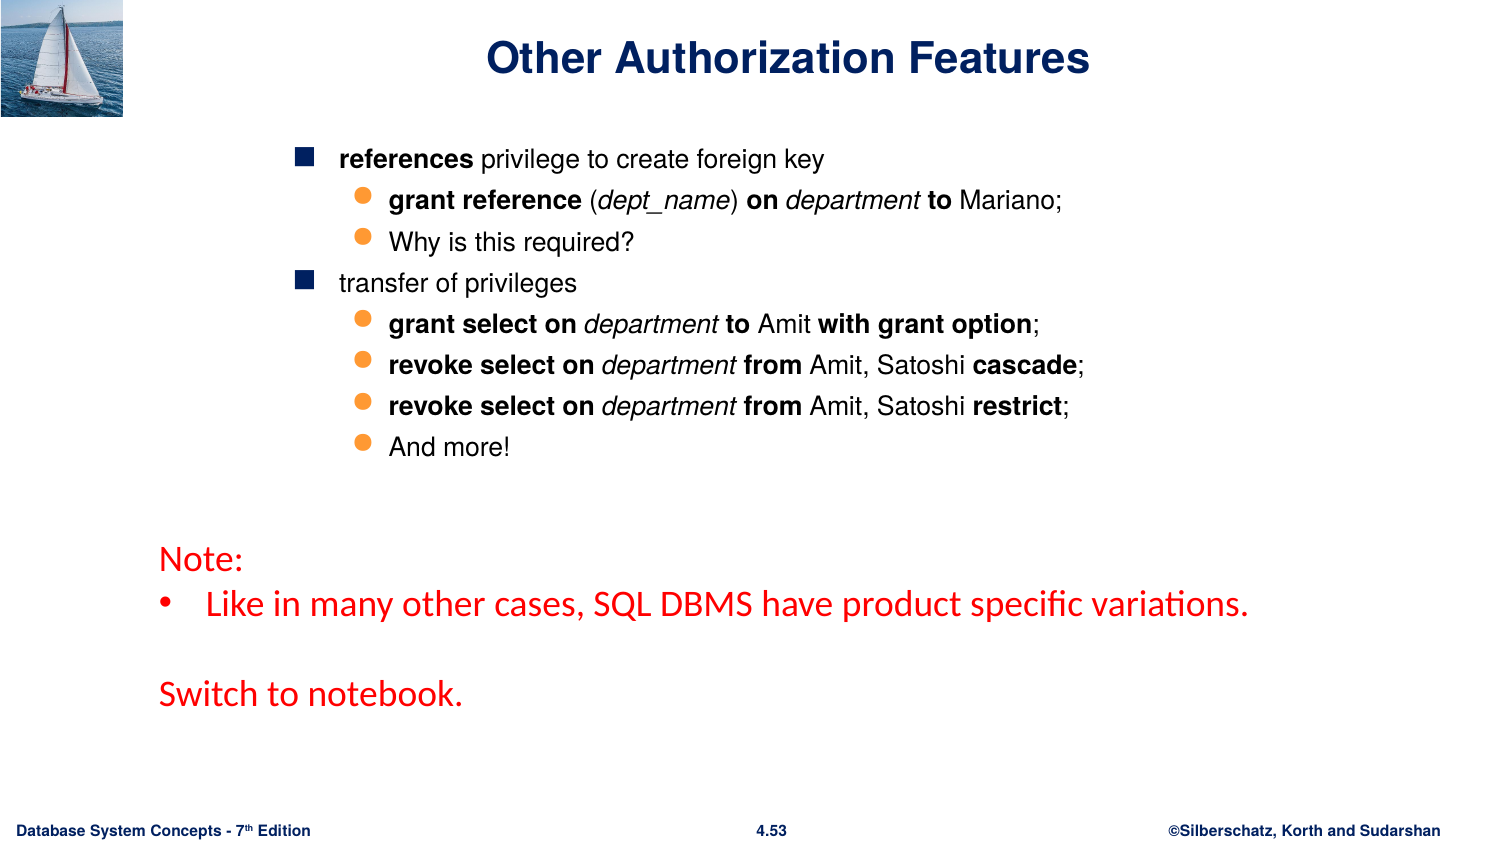

# Other Authorization Features
references privilege to create foreign key
grant reference (dept_name) on department to Mariano;
Why is this required?
transfer of privileges
grant select on department to Amit with grant option;
revoke select on department from Amit, Satoshi cascade;
revoke select on department from Amit, Satoshi restrict;
And more!
Note:
Like in many other cases, SQL DBMS have product specific variations.

Switch to notebook.